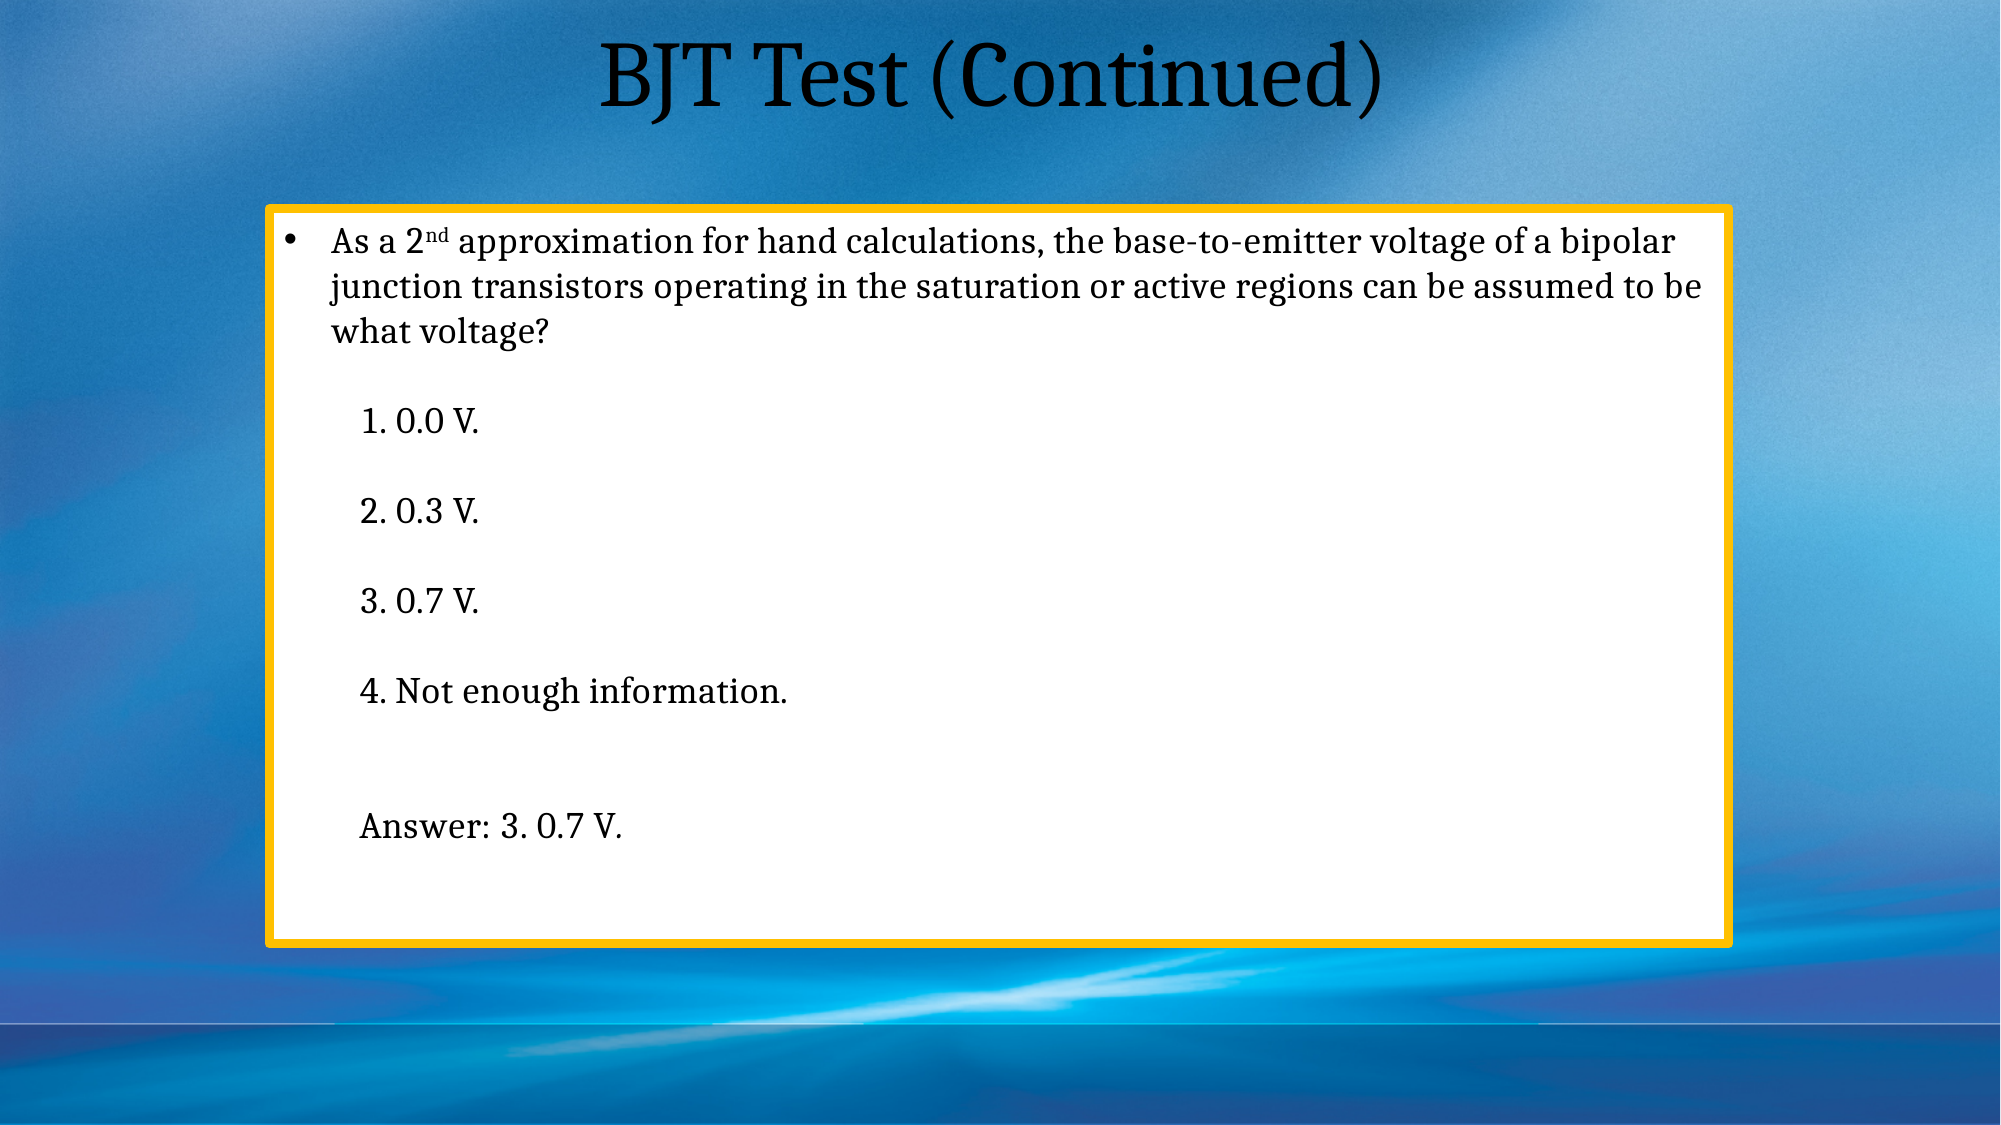

# BJT Test (Continued)
As a 2nd approximation for hand calculations, the base-to-emitter voltage of a bipolar junction transistors operating in the saturation or active regions can be assumed to be what voltage?

1. 0.0 V.

2. 0.3 V.

3. 0.7 V.

4. Not enough information.

Answer: 3. 0.7 V.